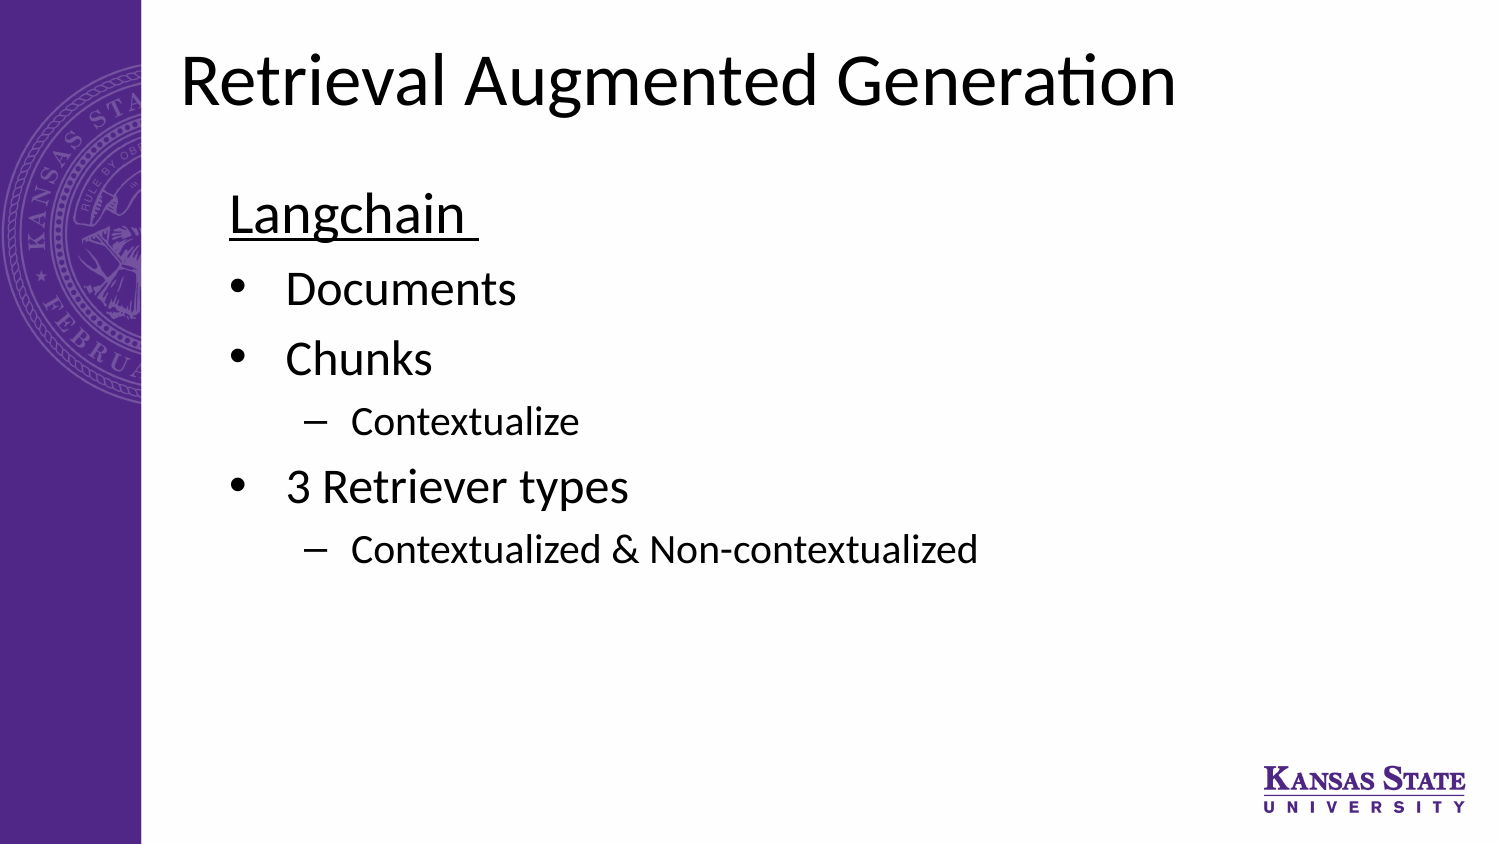

# Retrieval Augmented Generation
Langchain
Documents
Chunks
Contextualize
3 Retriever types
Contextualized & Non-contextualized